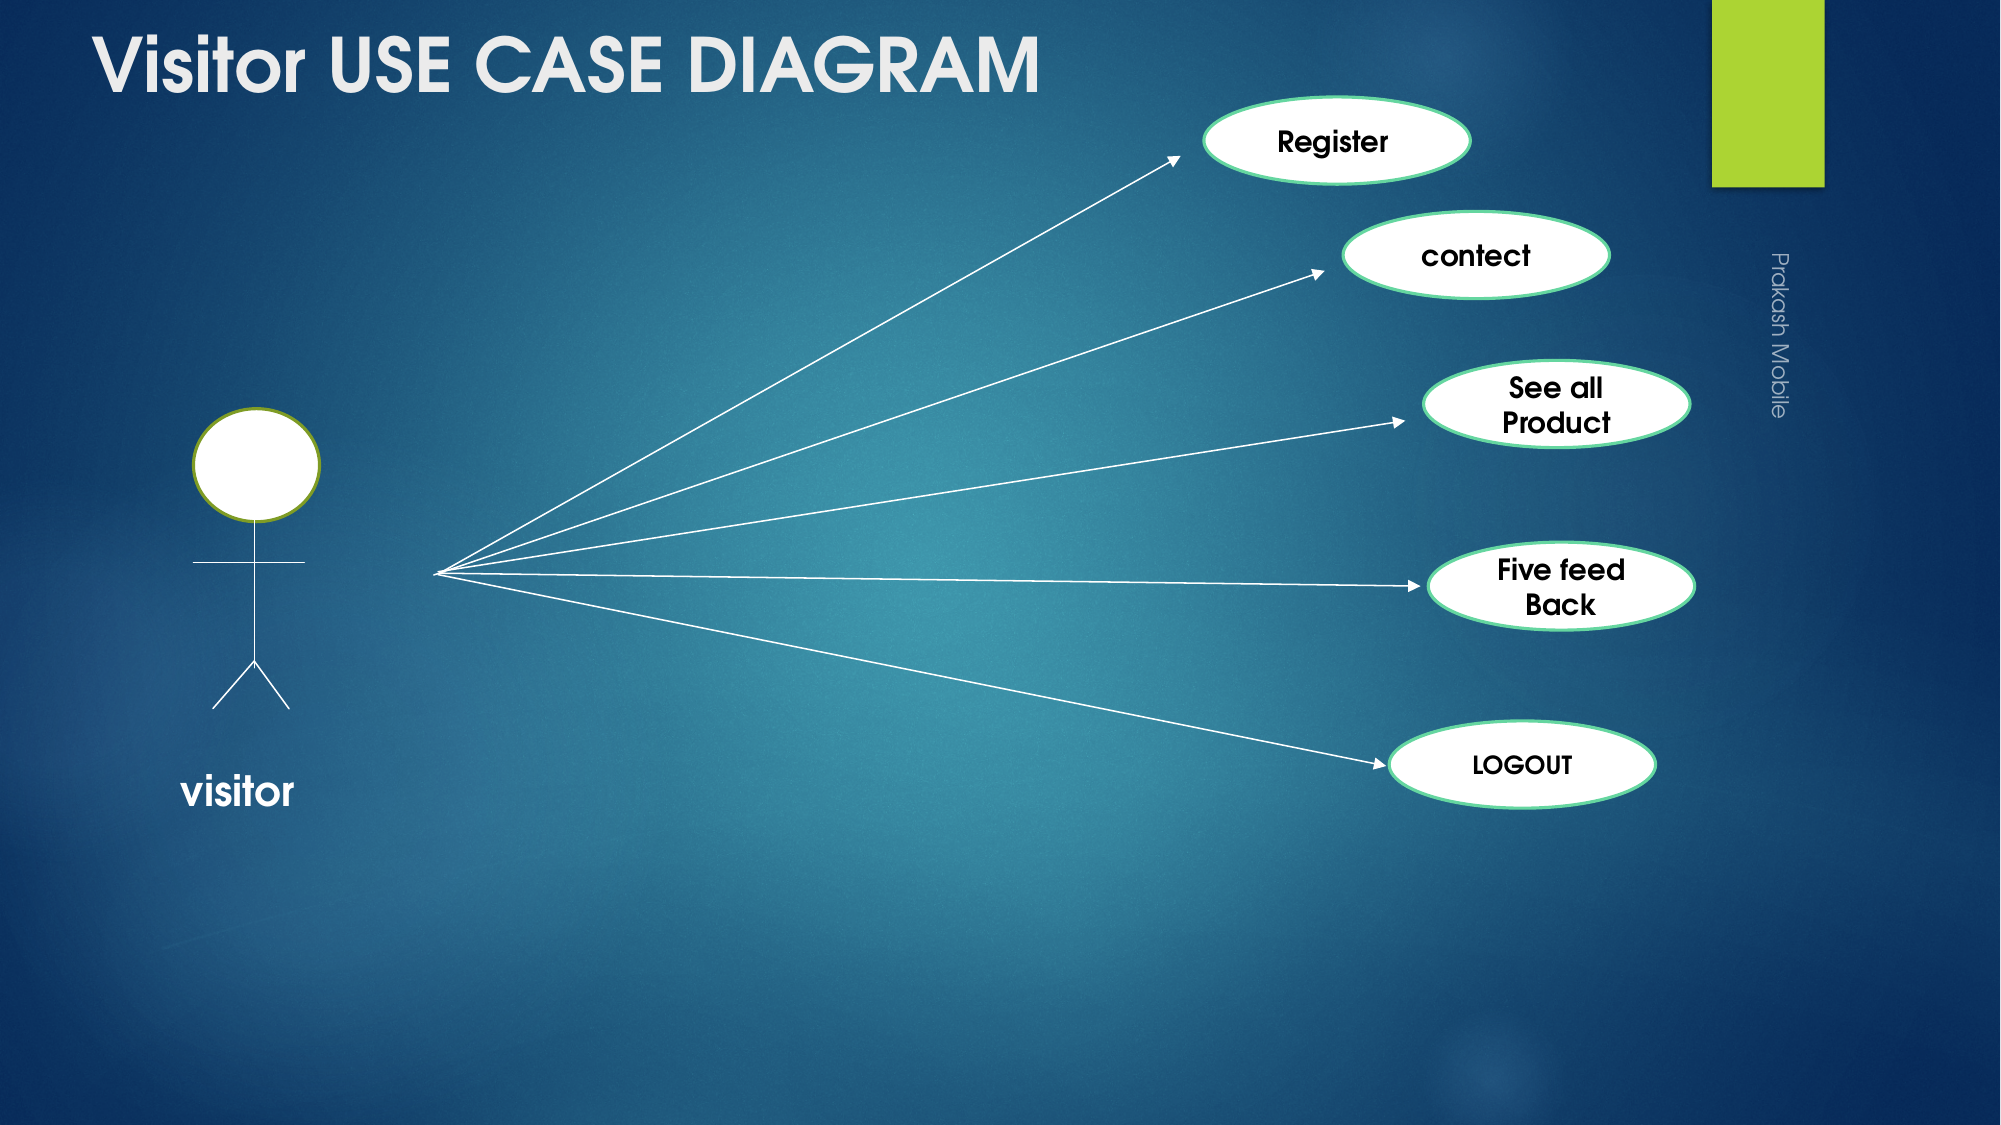

# Visitor USE CASE DIAGRAM
Register
contect
See all Product

Prakash Mobile
Five feed Back
LOGOUT
visitor